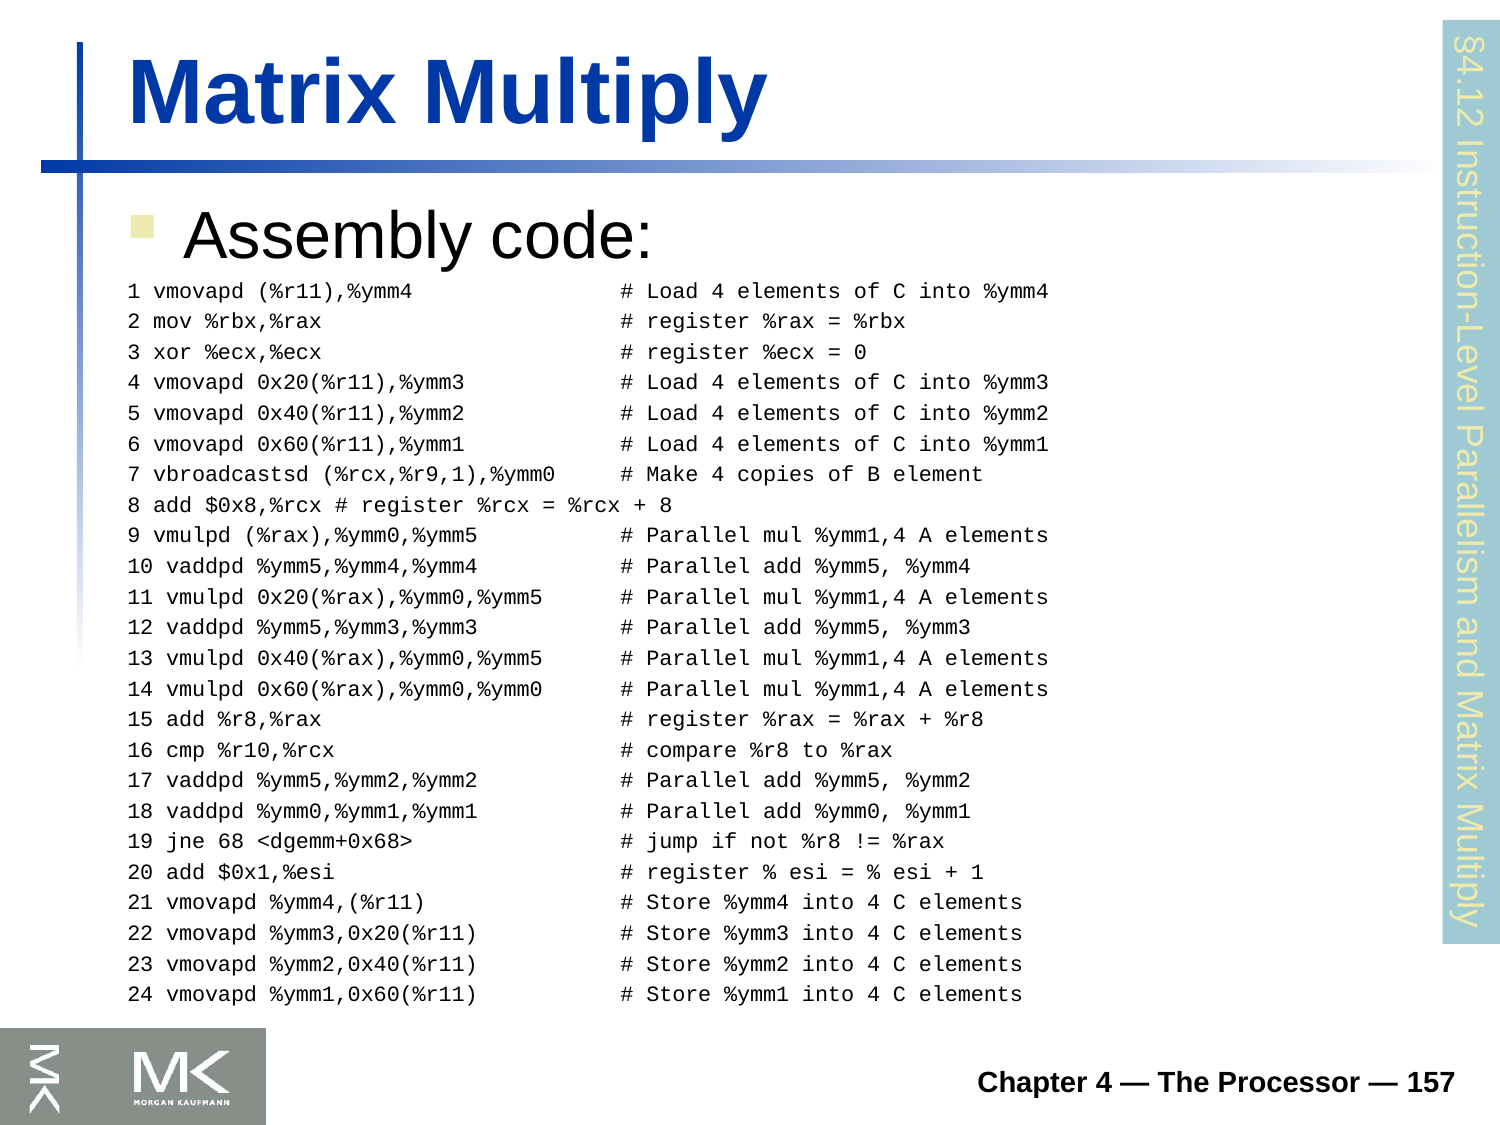

# Matrix Multiply
Assembly code:
1 vmovapd (%r11),%ymm4                # Load 4 elements of C into %ymm4
2 mov %rbx,%rax                       # register %rax = %rbx
3 xor %ecx,%ecx                       # register %ecx = 0
4 vmovapd 0x20(%r11),%ymm3            # Load 4 elements of C into %ymm3
5 vmovapd 0x40(%r11),%ymm2            # Load 4 elements of C into %ymm2
6 vmovapd 0x60(%r11),%ymm1            # Load 4 elements of C into %ymm1
7 vbroadcastsd (%rcx,%r9,1),%ymm0     # Make 4 copies of B element
8 add $0x8,%rcx # register %rcx = %rcx + 8
9 vmulpd (%rax),%ymm0,%ymm5           # Parallel mul %ymm1,4 A elements
10 vaddpd %ymm5,%ymm4,%ymm4           # Parallel add %ymm5, %ymm4
11 vmulpd 0x20(%rax),%ymm0,%ymm5      # Parallel mul %ymm1,4 A elements
12 vaddpd %ymm5,%ymm3,%ymm3           # Parallel add %ymm5, %ymm3
13 vmulpd 0x40(%rax),%ymm0,%ymm5      # Parallel mul %ymm1,4 A elements
14 vmulpd 0x60(%rax),%ymm0,%ymm0      # Parallel mul %ymm1,4 A elements
15 add %r8,%rax                       # register %rax = %rax + %r8
16 cmp %r10,%rcx                      # compare %r8 to %rax
17 vaddpd %ymm5,%ymm2,%ymm2           # Parallel add %ymm5, %ymm2
18 vaddpd %ymm0,%ymm1,%ymm1           # Parallel add %ymm0, %ymm1
19 jne 68 <dgemm+0x68>                # jump if not %r8 != %rax
20 add $0x1,%esi                      # register % esi = % esi + 1
21 vmovapd %ymm4,(%r11)               # Store %ymm4 into 4 C elements
22 vmovapd %ymm3,0x20(%r11)           # Store %ymm3 into 4 C elements
23 vmovapd %ymm2,0x40(%r11)           # Store %ymm2 into 4 C elements
24 vmovapd %ymm1,0x60(%r11)           # Store %ymm1 into 4 C elements
§4.12 Instruction-Level Parallelism and Matrix Multiply
Chapter 4 — The Processor — 157